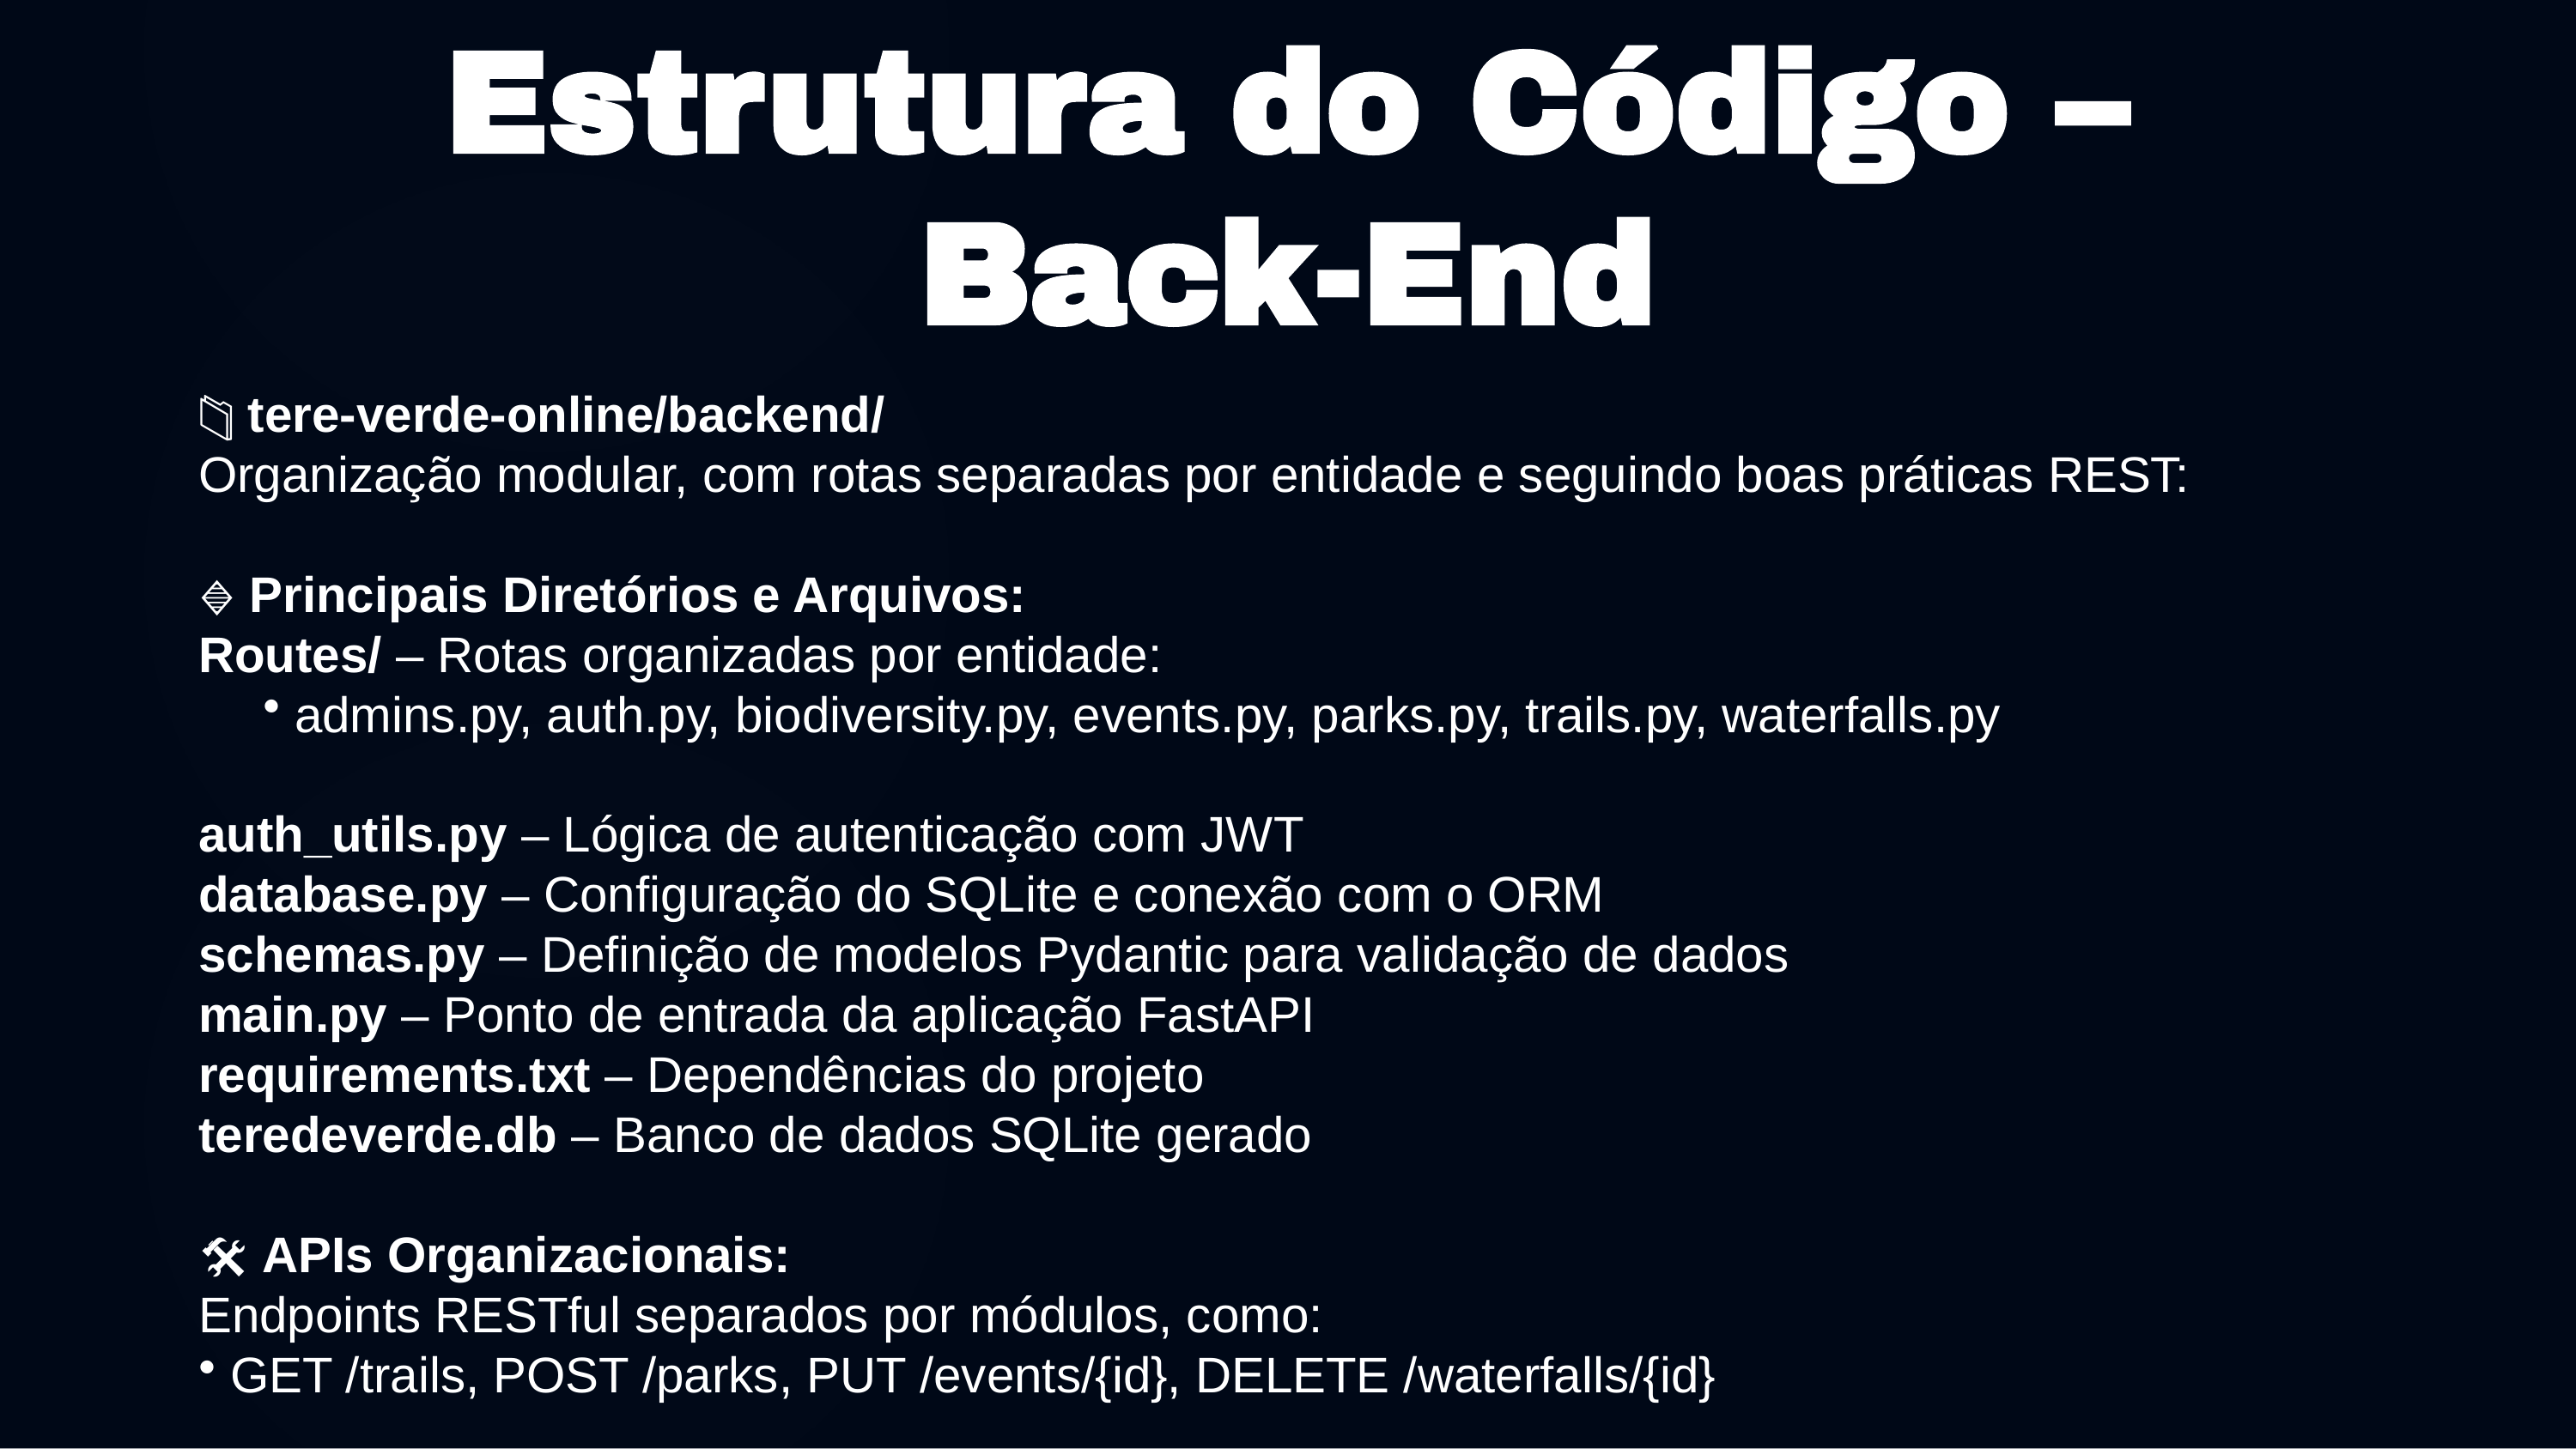

# Estrutura do Código – Back-End
📁 tere-verde-online/backend/
Organização modular, com rotas separadas por entidade e seguindo boas práticas REST:

🔹 Principais Diretórios e Arquivos:
Routes/ – Rotas organizadas por entidade:
 admins.py, auth.py, biodiversity.py, events.py, parks.py, trails.py, waterfalls.py

auth_utils.py – Lógica de autenticação com JWT
database.py – Configuração do SQLite e conexão com o ORM
schemas.py – Definição de modelos Pydantic para validação de dados
main.py – Ponto de entrada da aplicação FastAPI
requirements.txt – Dependências do projeto
teredeverde.db – Banco de dados SQLite gerado

🛠️ APIs Organizacionais:
Endpoints RESTful separados por módulos, como:
 GET /trails, POST /parks, PUT /events/{id}, DELETE /waterfalls/{id}